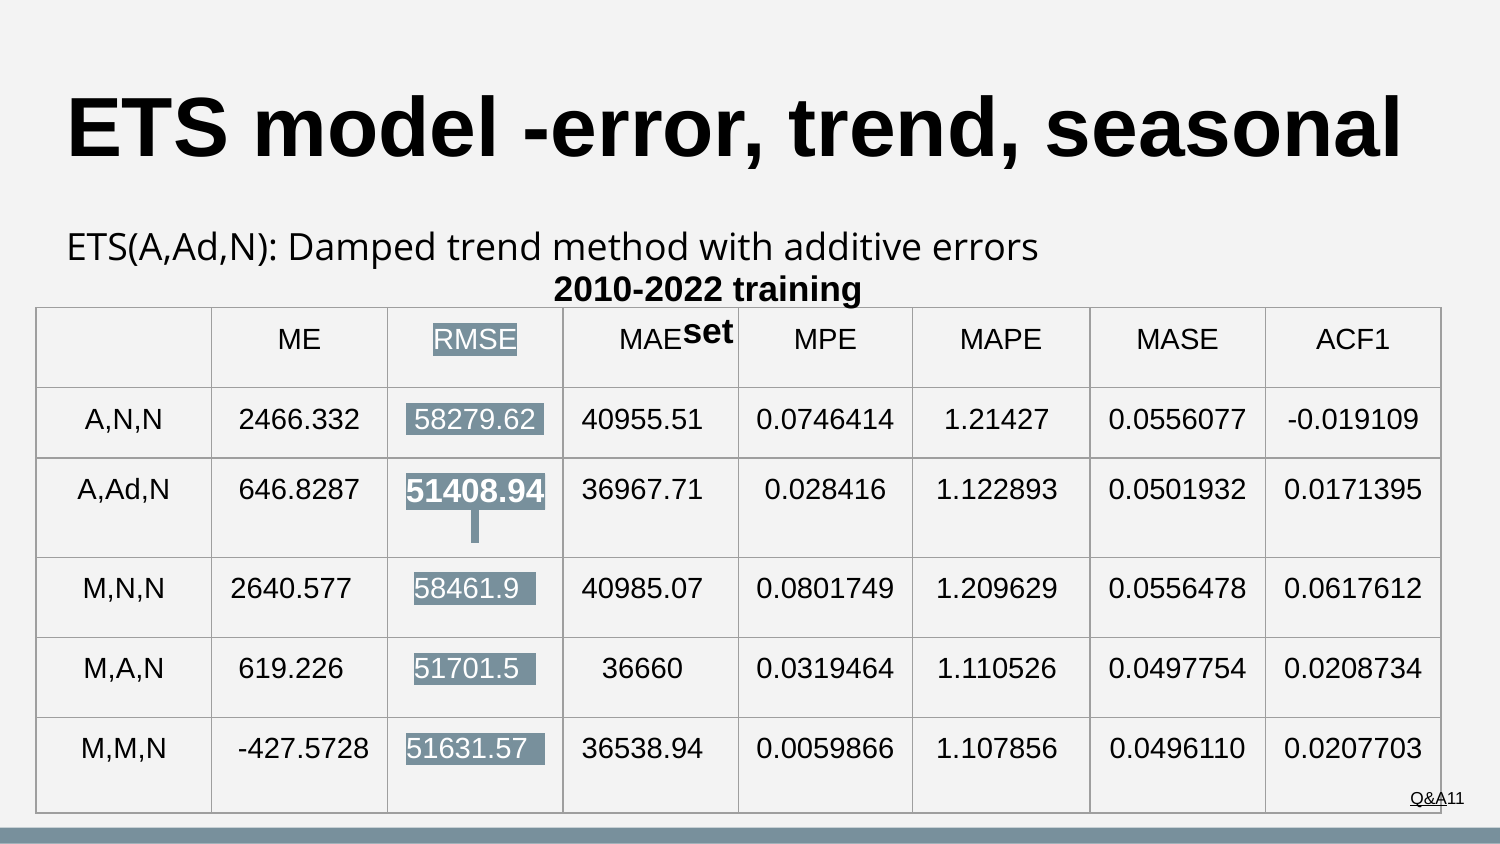

# ETS model -error, trend, seasonal
ETS(A,Ad,N): Damped trend method with additive errors

2010-2022 training set
|  | ME | RMSE | MAE | MPE | MAPE | MASE | ACF1 |
| --- | --- | --- | --- | --- | --- | --- | --- |
| A,N,N | 2466.332 | 58279.62 | 40955.51 | 0.0746414 | 1.21427 | 0.0556077 | -0.019109 |
| A,Ad,N | 646.8287 | 51408.94 | 36967.71 | 0.028416 | 1.122893 | 0.0501932 | 0.0171395 |
| M,N,N | 2640.577 | 58461.9 | 40985.07 | 0.0801749 | 1.209629 | 0.0556478 | 0.0617612 |
| M,A,N | 619.226 | 51701.5 | 36660 | 0.0319464 | 1.110526 | 0.0497754 | 0.0208734 |
| M,M,N | -427.5728 | 51631.57 | 36538.94 | 0.0059866 | 1.107856 | 0.0496110 | 0.0207703 |
Q&A11